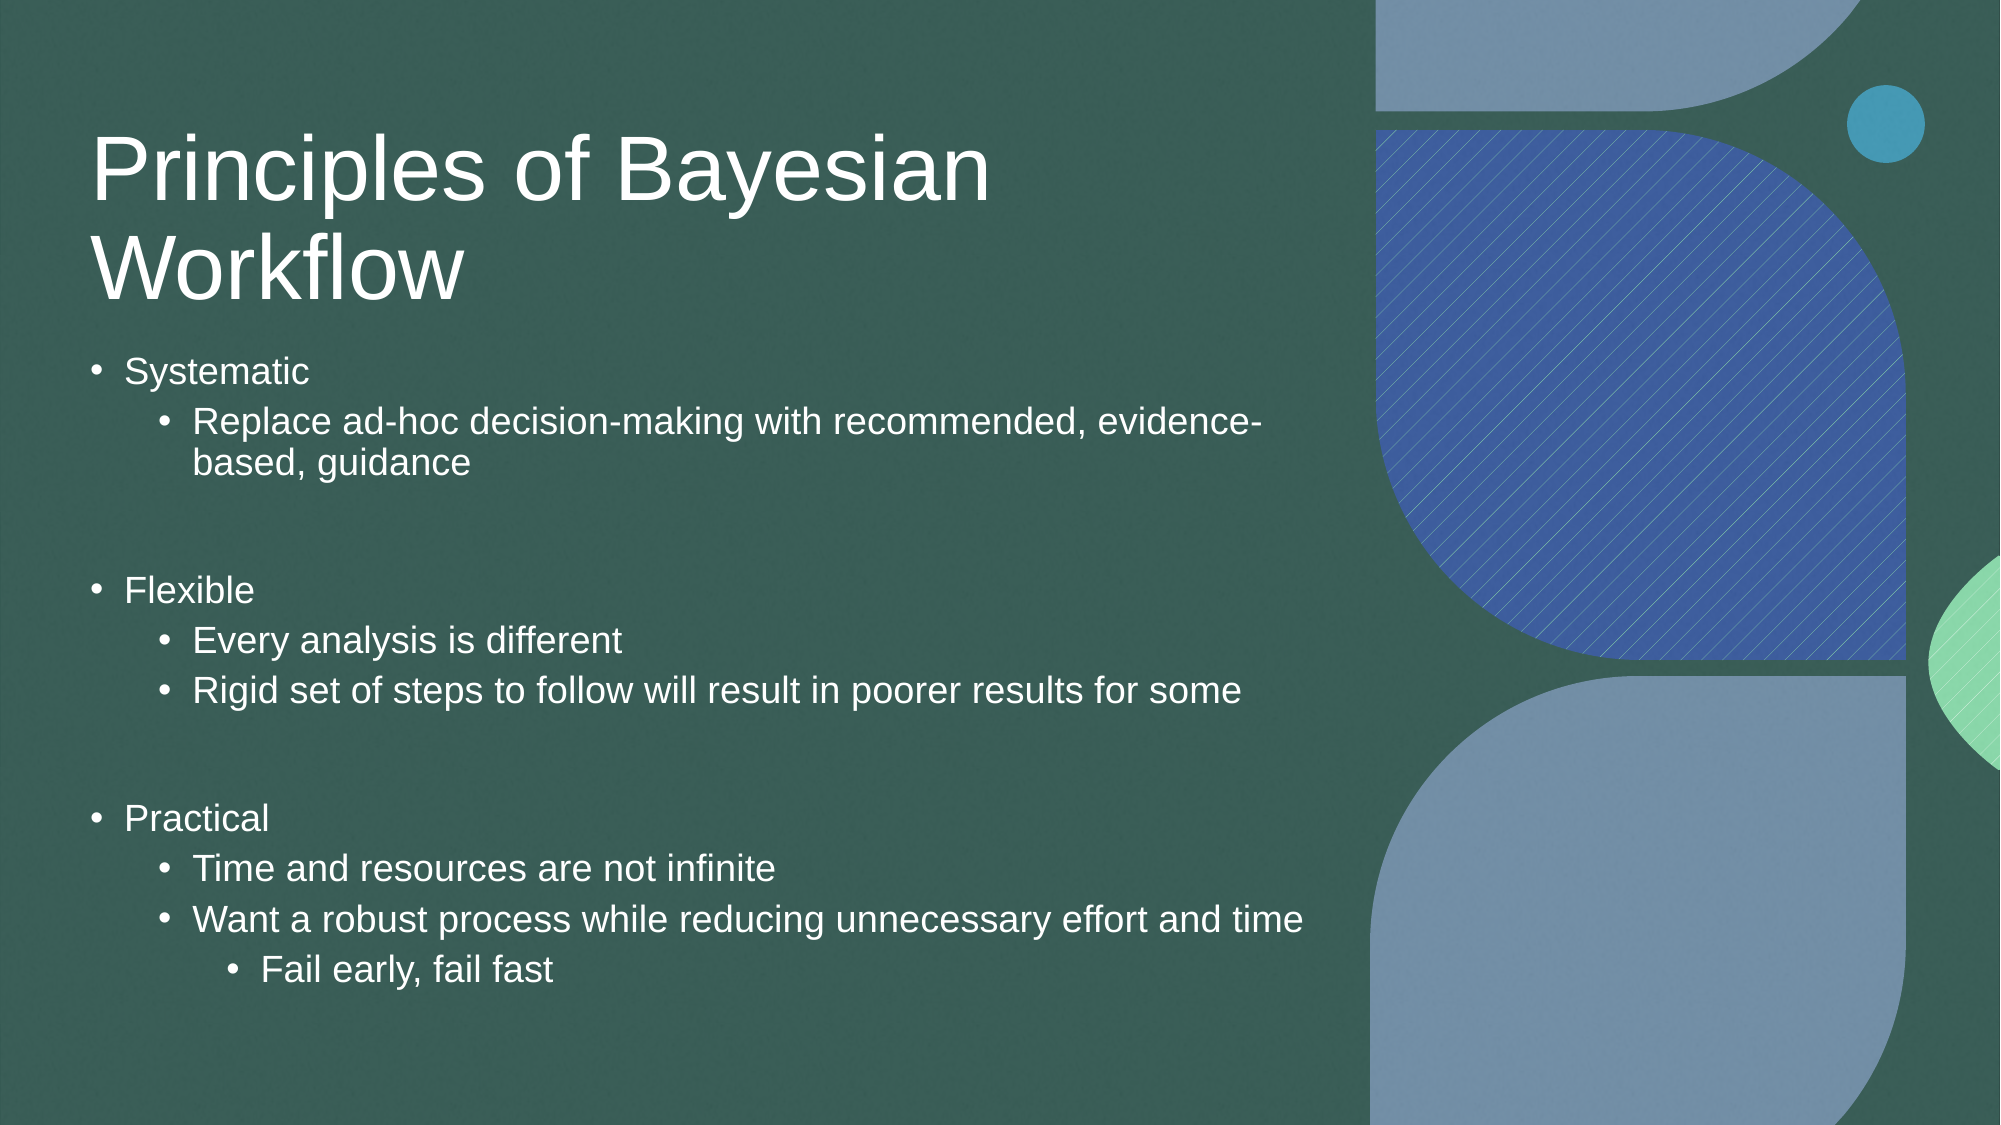

# Principles of Bayesian Workflow
Systematic
Replace ad-hoc decision-making with recommended, evidence-based, guidance

Flexible
Every analysis is different
Rigid set of steps to follow will result in poorer results for some

Practical
Time and resources are not infinite
Want a robust process while reducing unnecessary effort and time
Fail early, fail fast